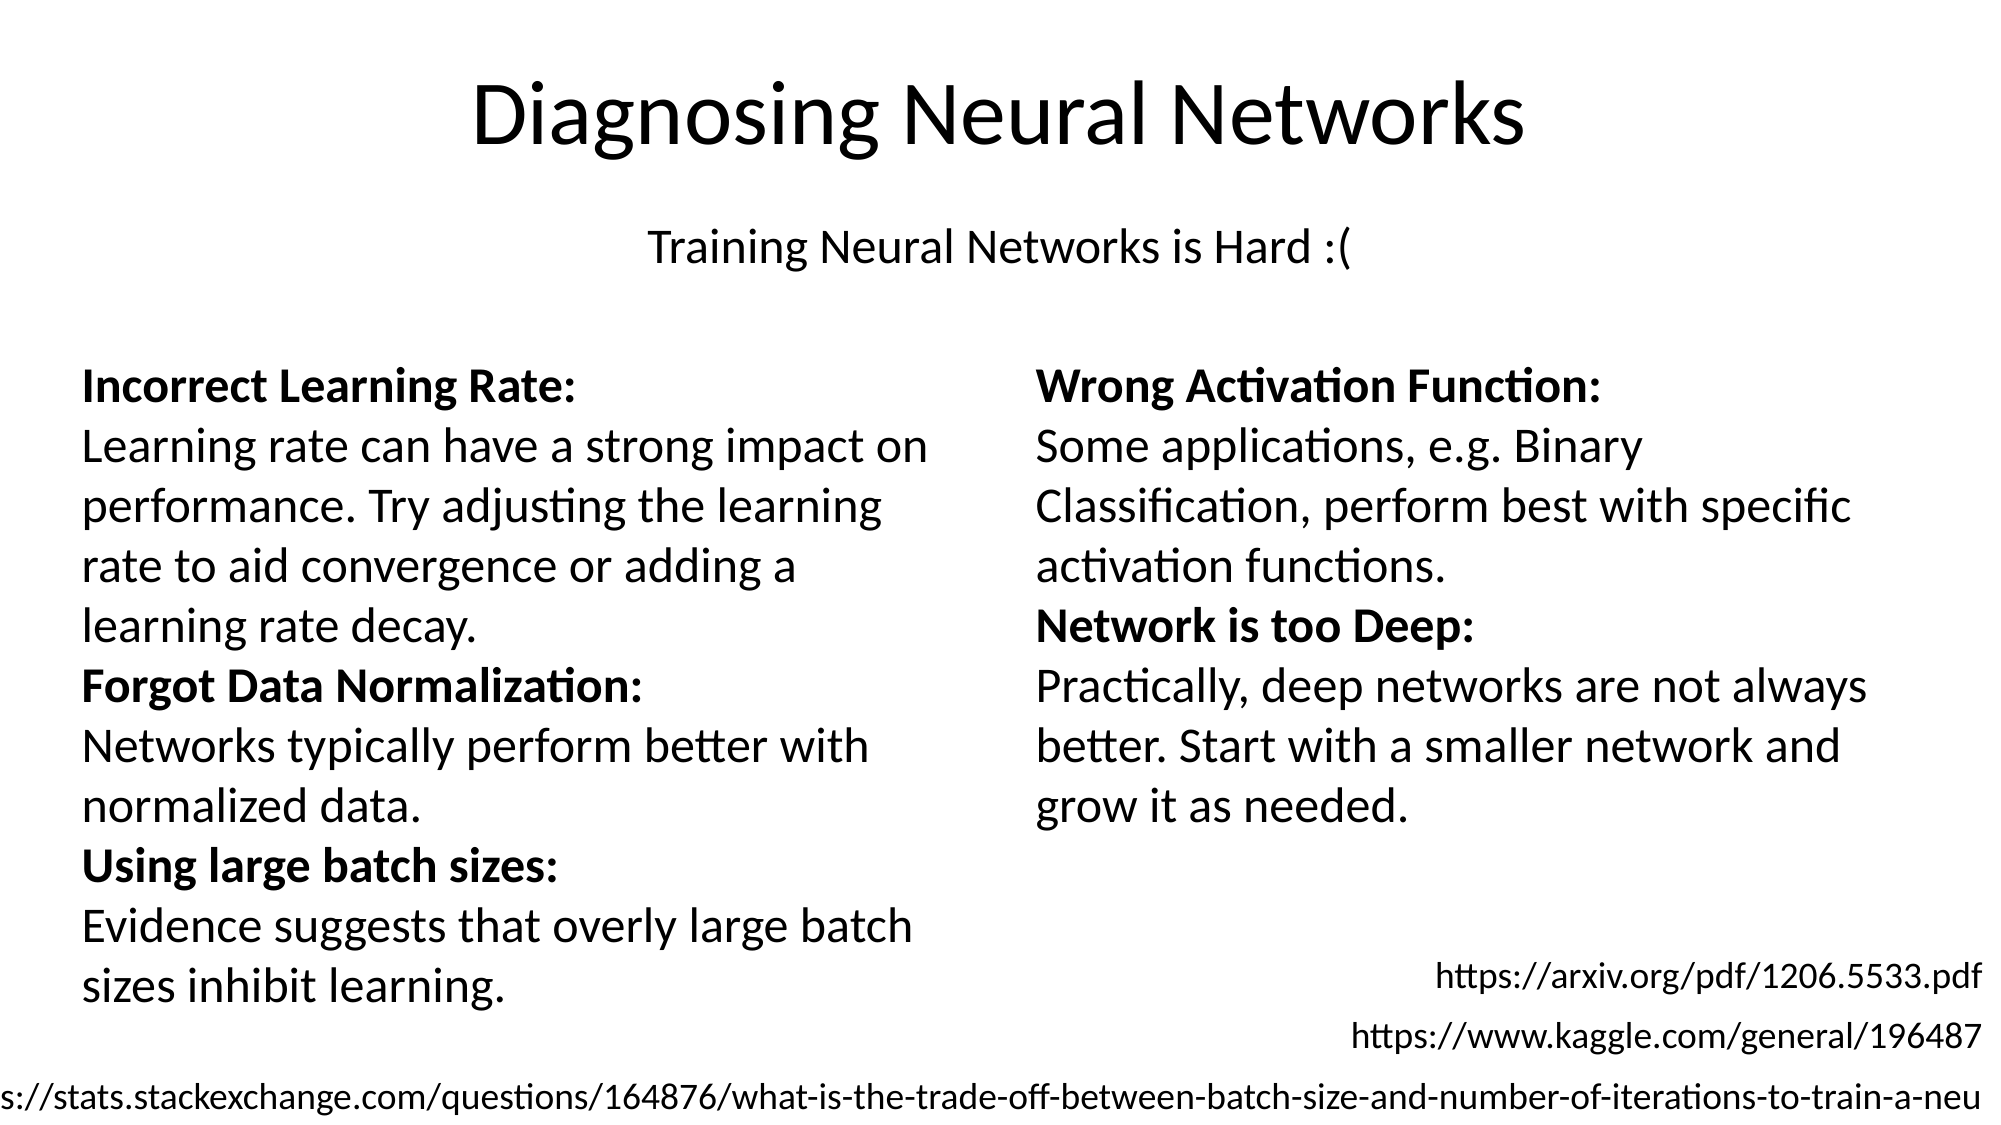

# Diagnosing Neural Networks
Training Neural Networks is Hard :(
Incorrect Learning Rate:
Learning rate can have a strong impact on performance. Try adjusting the learning rate to aid convergence or adding a learning rate decay.
Forgot Data Normalization:
Networks typically perform better with normalized data.
Using large batch sizes:
Evidence suggests that overly large batch sizes inhibit learning.
Wrong Activation Function:
Some applications, e.g. Binary Classification, perform best with specific activation functions.
Network is too Deep:
Practically, deep networks are not always better. Start with a smaller network and grow it as needed.
https://arxiv.org/pdf/1206.5533.pdf
https://www.kaggle.com/general/196487
https://stats.stackexchange.com/questions/164876/what-is-the-trade-off-between-batch-size-and-number-of-iterations-to-train-a-neu